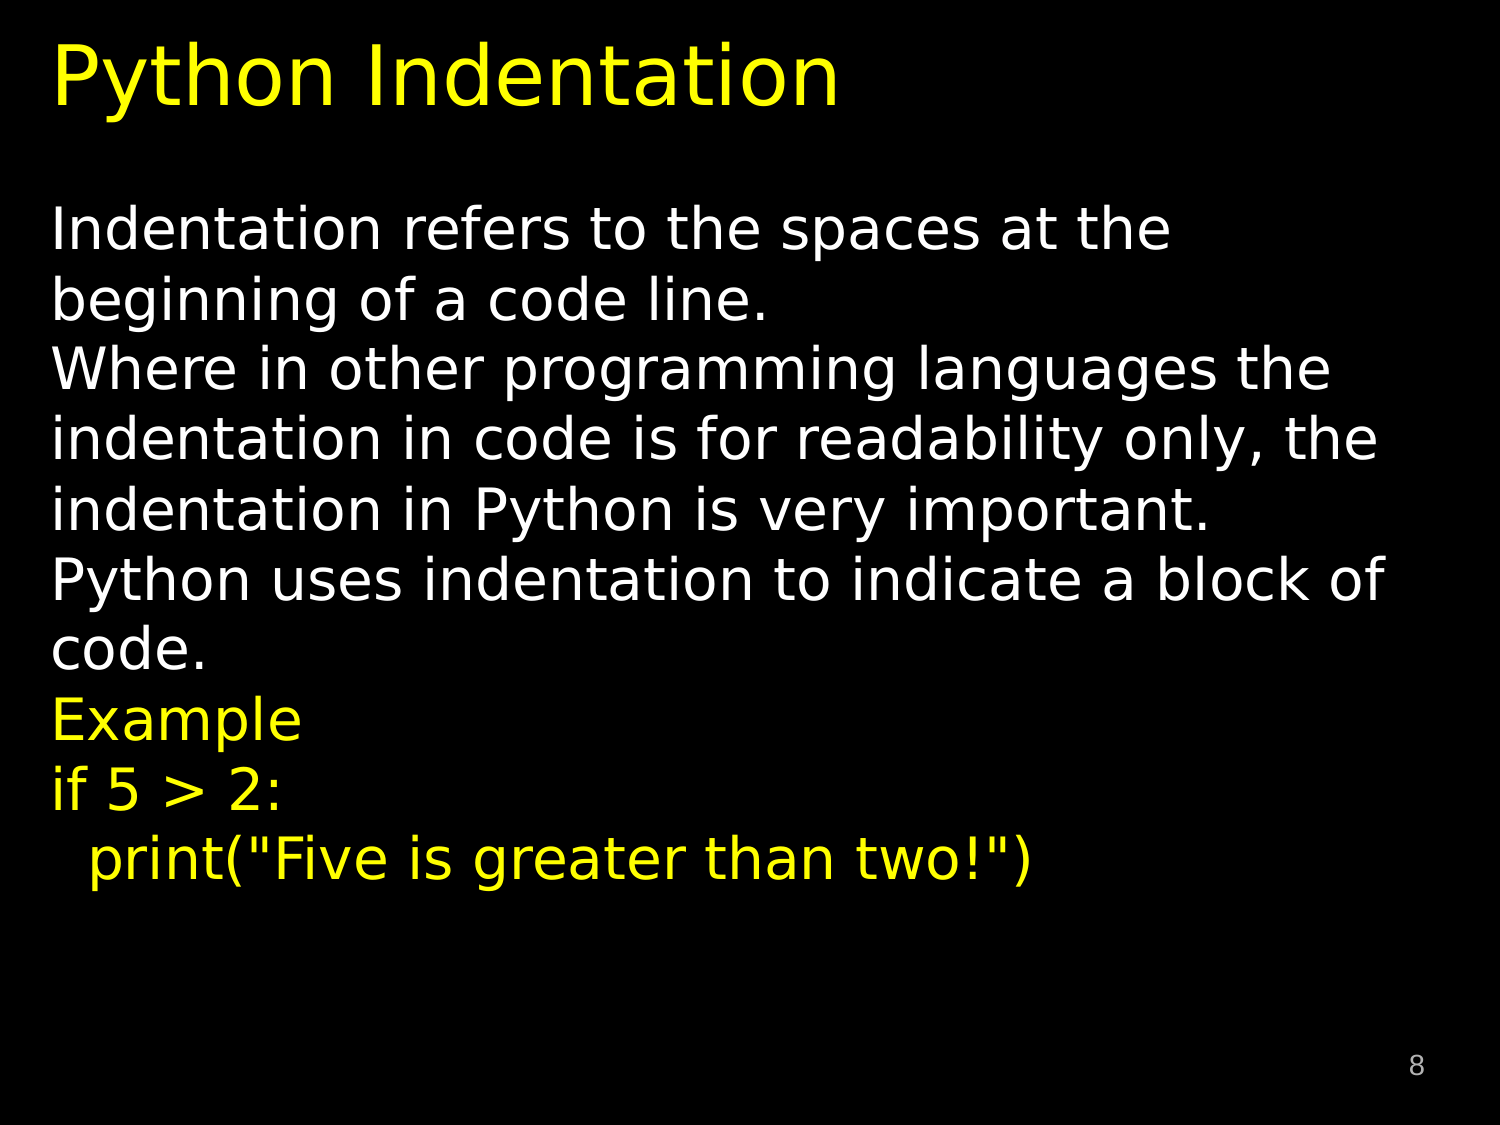

# Python Indentation Indentation refers to the spaces at the beginning of a code line. Where in other programming languages the indentation in code is for readability only, the indentation in Python is very important. Python uses indentation to indicate a block of code. Example if 5 > 2:   print("Five is greater than two!")
8